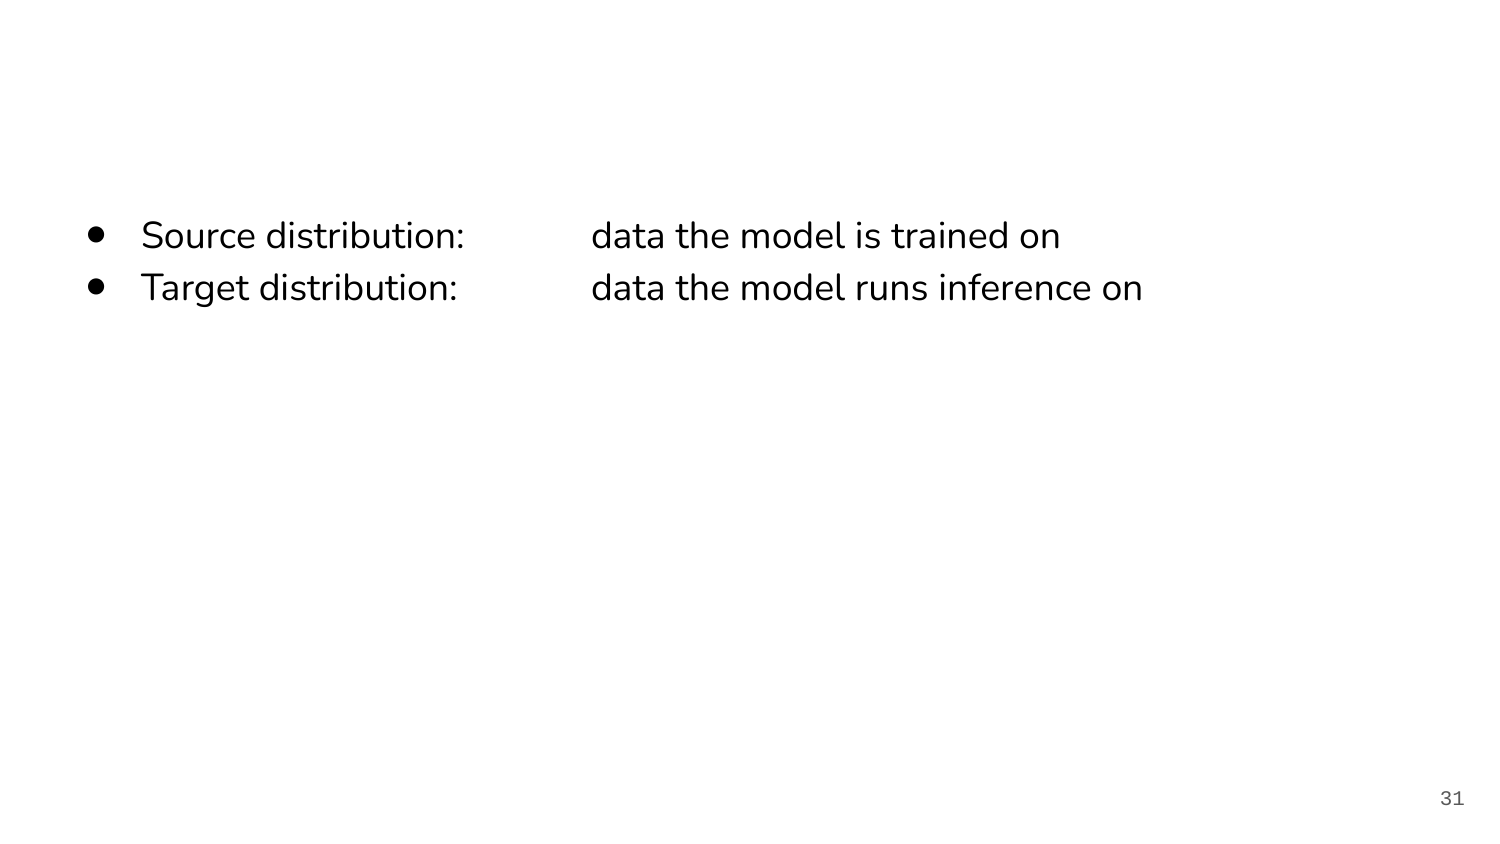

Source distribution:	data the model is trained on
Target distribution:	data the model runs inference on
31